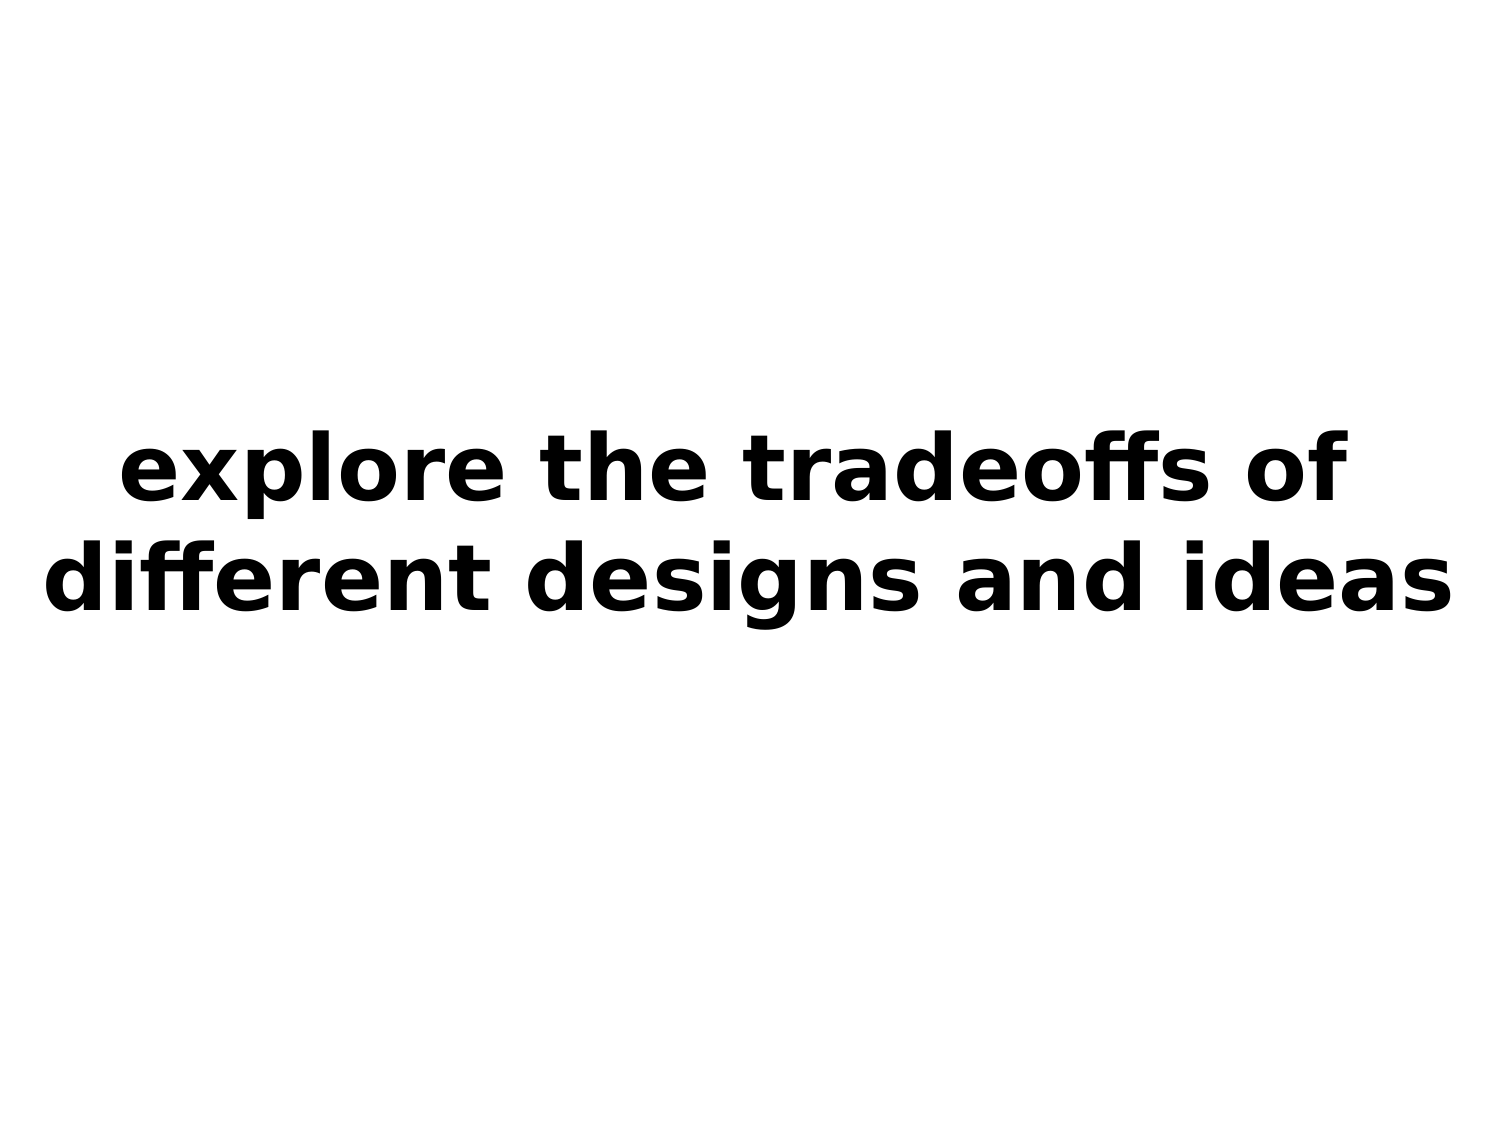

explore the tradeoffs of
different designs and ideas